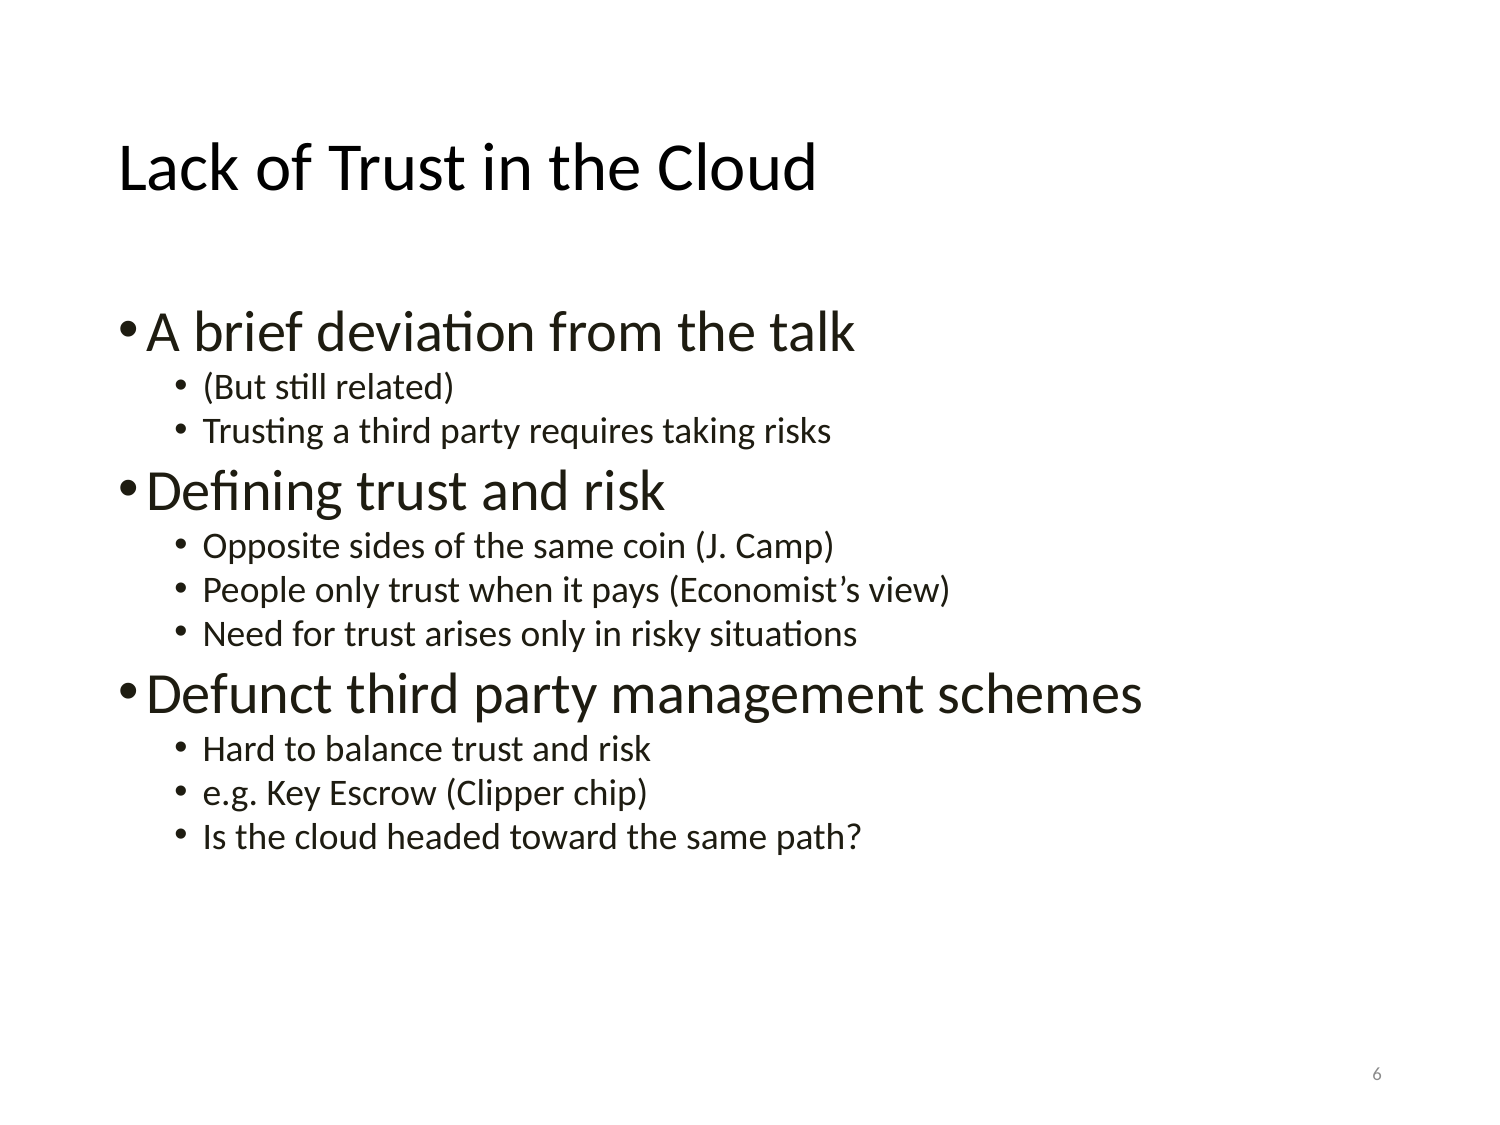

# Lack of Trust in the Cloud
A brief deviation from the talk
(But still related)
Trusting a third party requires taking risks
Defining trust and risk
Opposite sides of the same coin (J. Camp)
People only trust when it pays (Economist’s view)
Need for trust arises only in risky situations
Defunct third party management schemes
Hard to balance trust and risk
e.g. Key Escrow (Clipper chip)
Is the cloud headed toward the same path?
6